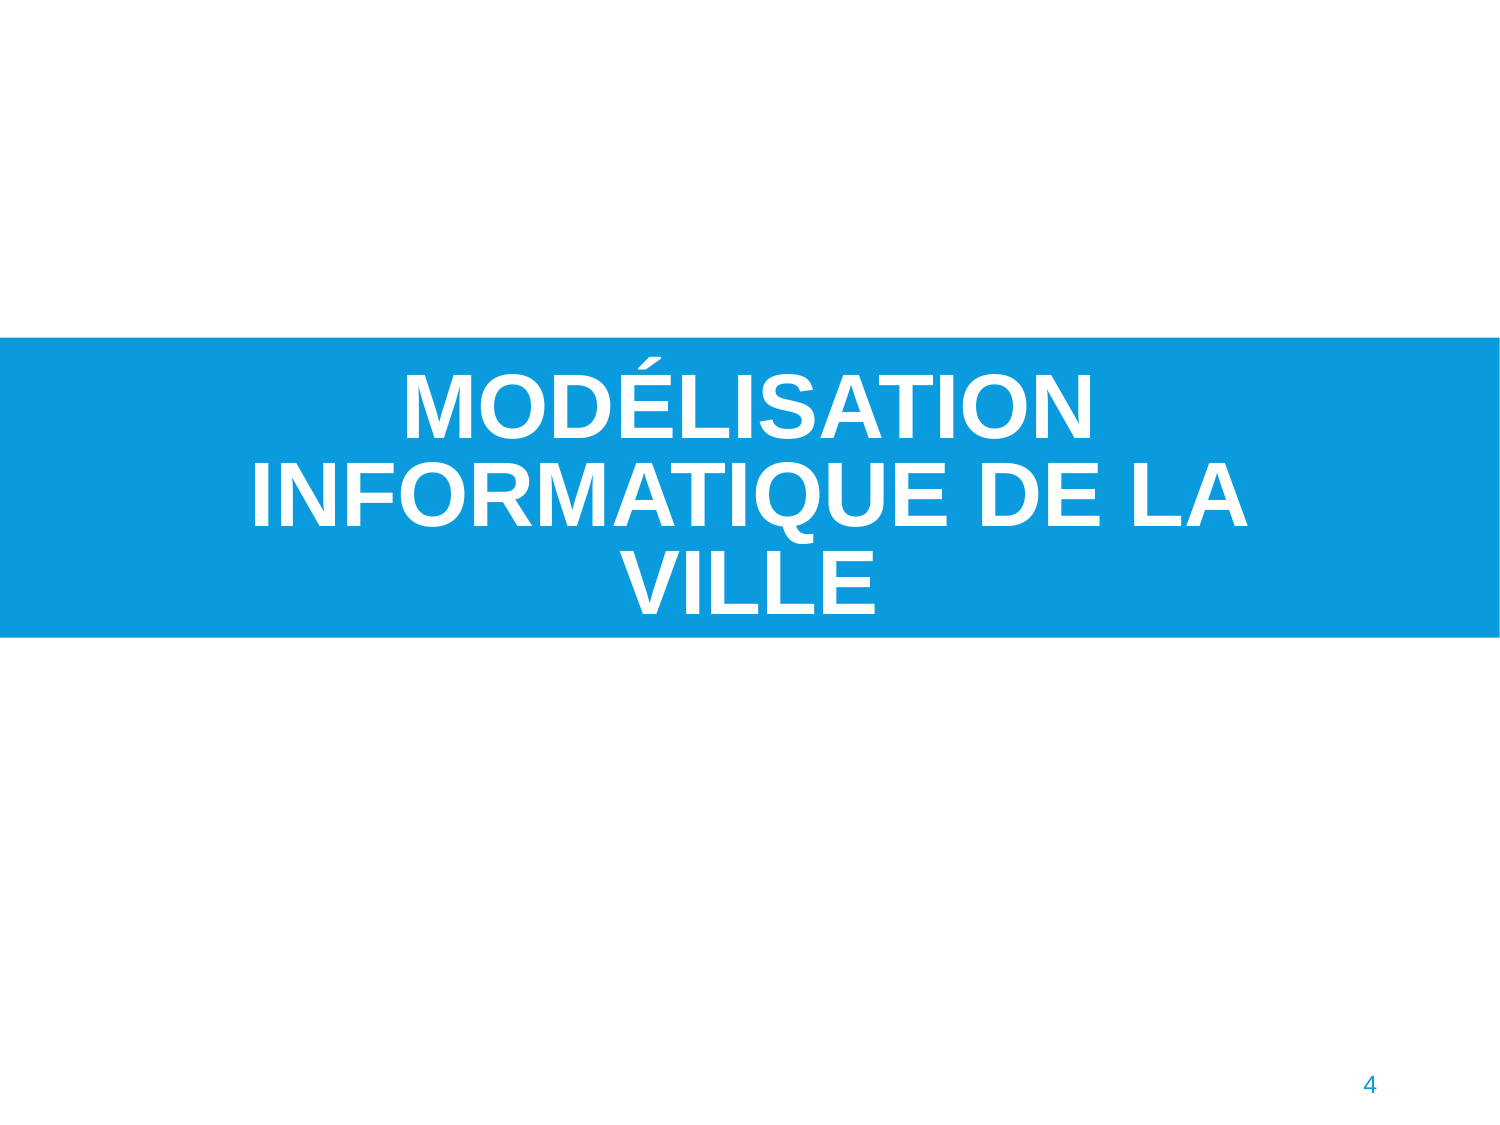

# Modélisation informatique de la ville

4